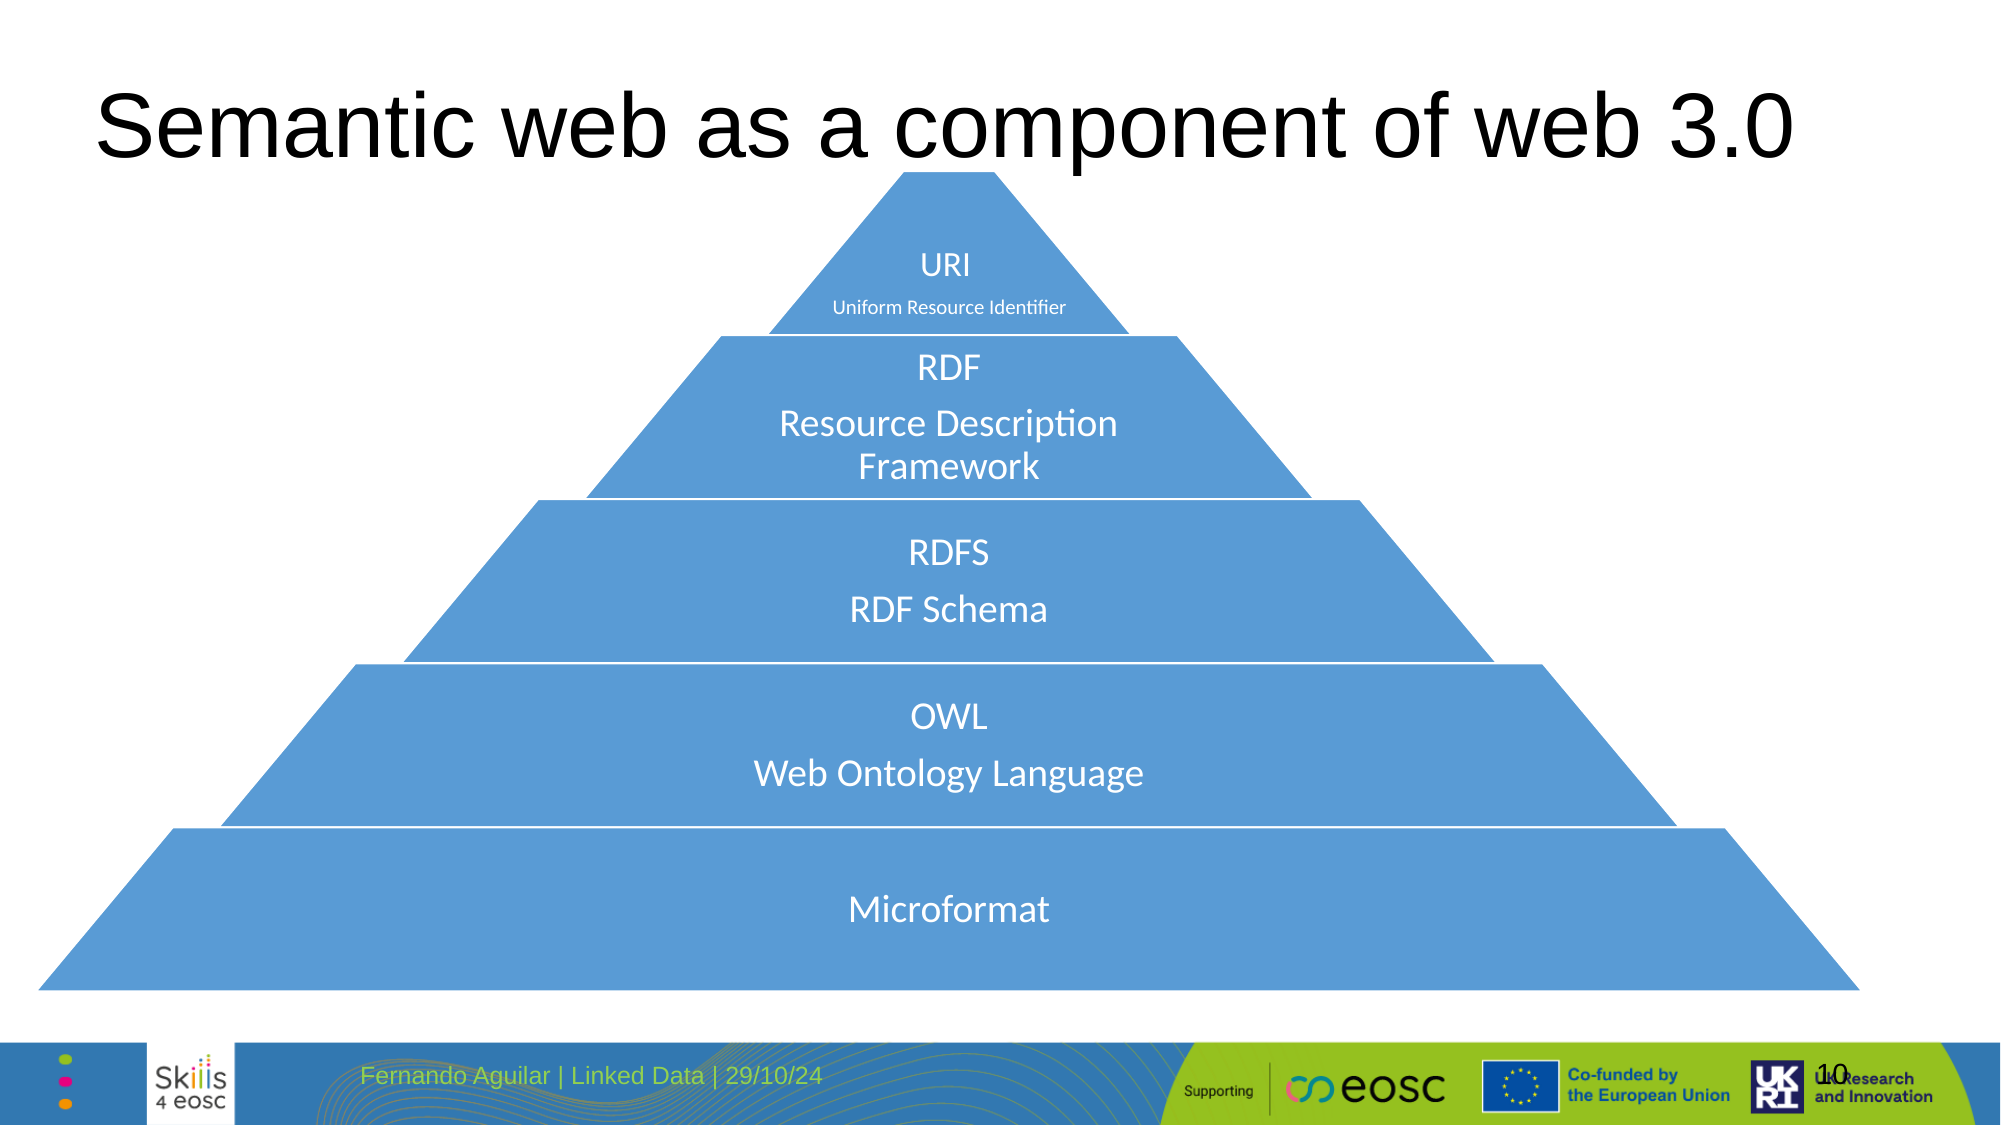

# Semantic web as a component of web 3.0

URI
Uniform Resource Identifier

RDF
Resource Description Framework

RDFS
RDF Schema

OWL
Web Ontology Language

Microformat
10
Fernando Aguilar | Linked Data | 29/10/24